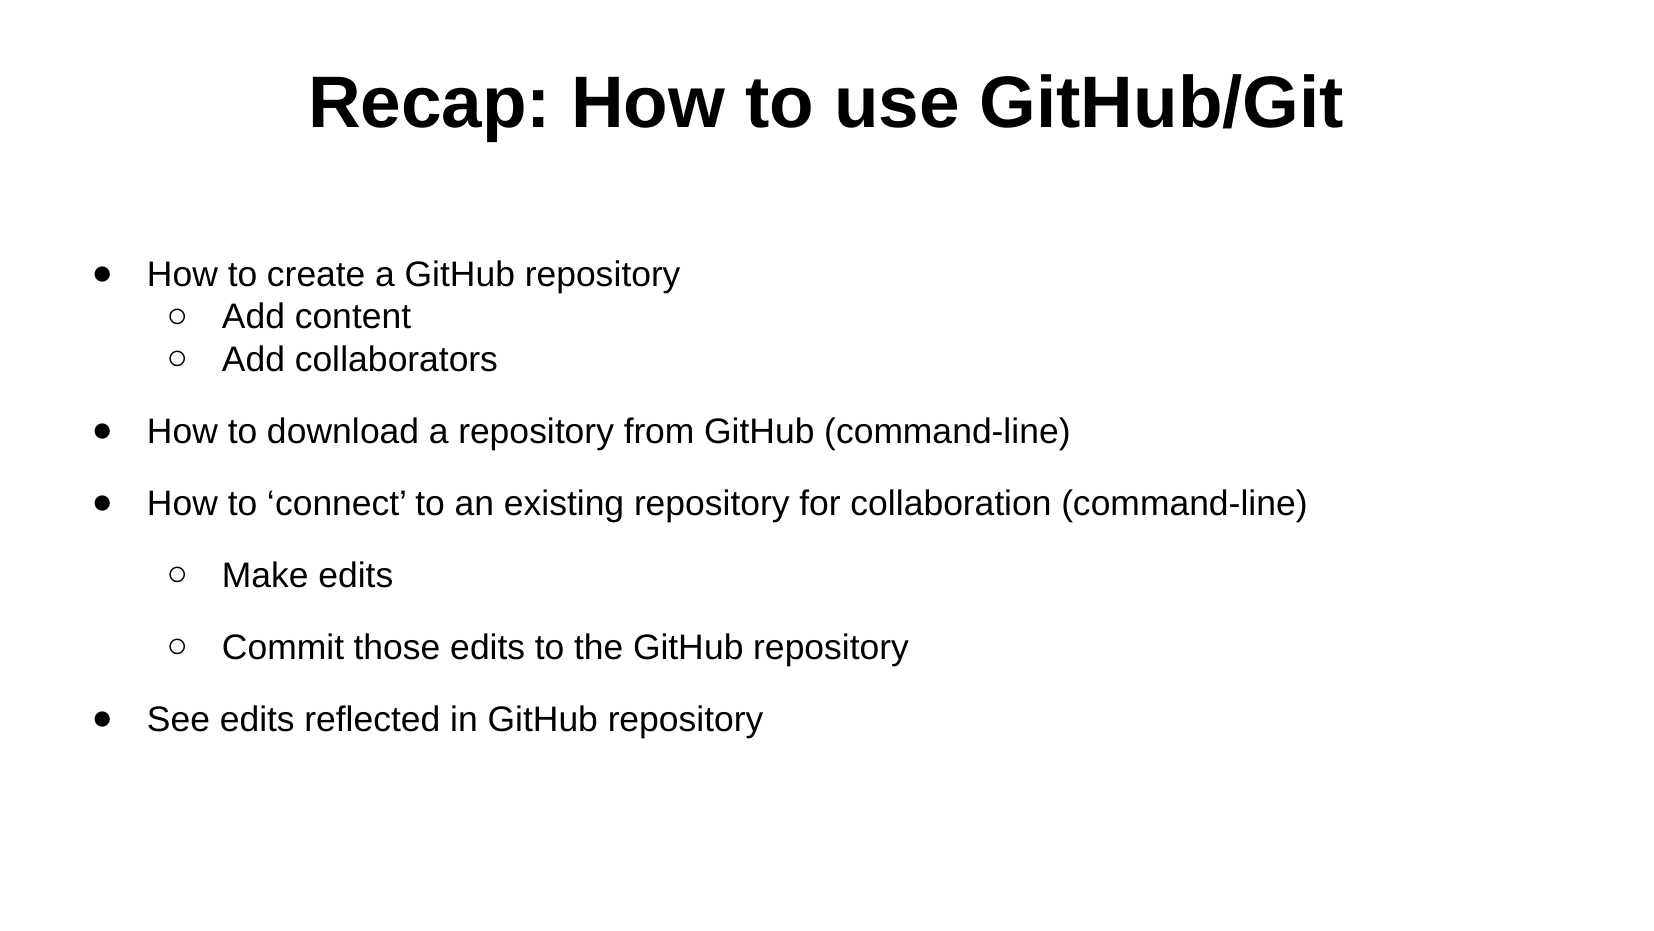

# Recap: How to use GitHub/Git
How to create a GitHub repository
Add content
Add collaborators
How to download a repository from GitHub (command-line)
How to ‘connect’ to an existing repository for collaboration (command-line)
Make edits
Commit those edits to the GitHub repository
See edits reflected in GitHub repository